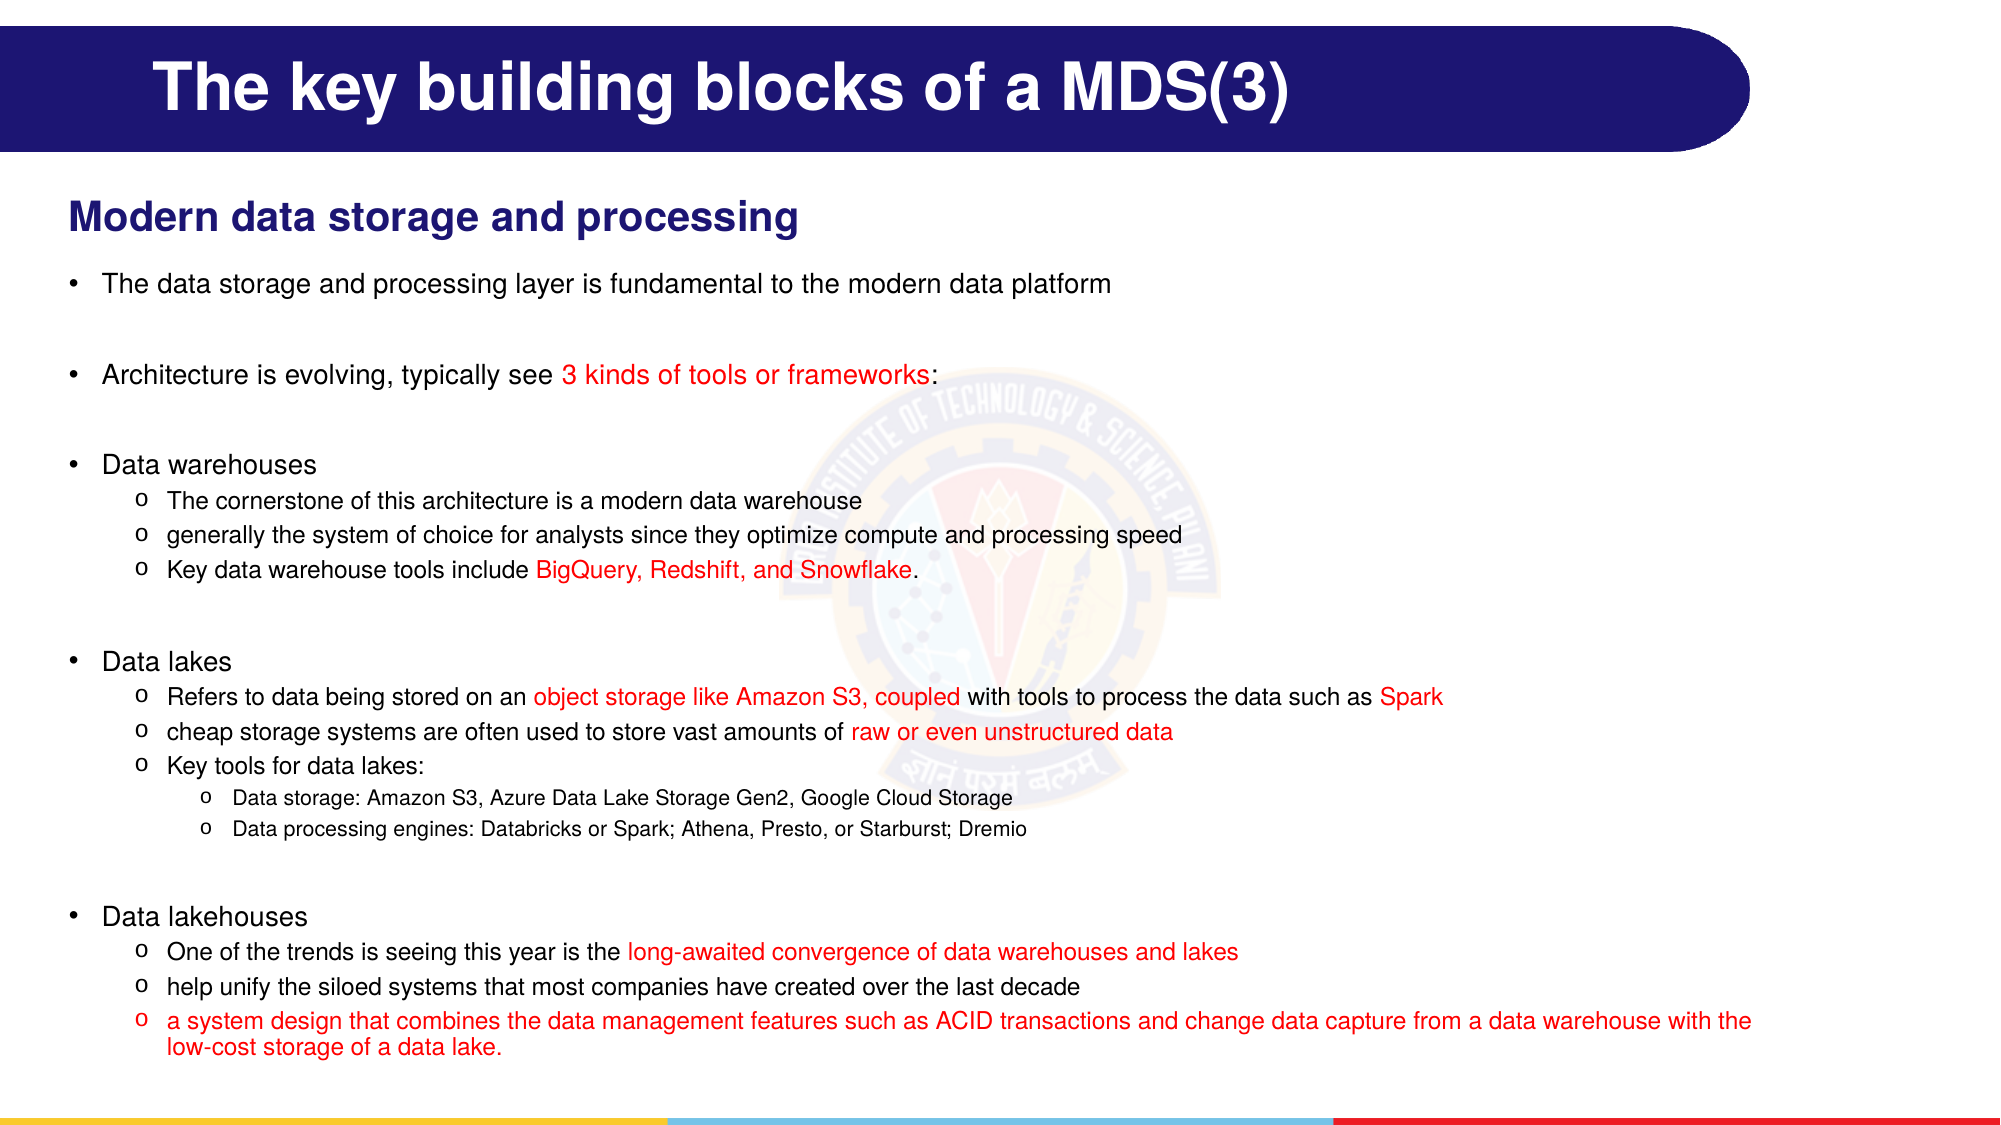

# The key building blocks of a MDS(3)
Modern data storage and processing
The data storage and processing layer is fundamental to the modern data platform

Architecture is evolving, typically see 3 kinds of tools or frameworks:

Data warehouses
The cornerstone of this architecture is a modern data warehouse
generally the system of choice for analysts since they optimize compute and processing speed
Key data warehouse tools include BigQuery, Redshift, and Snowflake.

Data lakes
Refers to data being stored on an object storage like Amazon S3, coupled with tools to process the data such as Spark
cheap storage systems are often used to store vast amounts of raw or even unstructured data
Key tools for data lakes:
Data storage: Amazon S3, Azure Data Lake Storage Gen2, Google Cloud Storage
Data processing engines: Databricks or Spark; Athena, Presto, or Starburst; Dremio

Data lakehouses
One of the trends is seeing this year is the long-awaited convergence of data warehouses and lakes
help unify the siloed systems that most companies have created over the last decade
a system design that combines the data management features such as ACID transactions and change data capture from a data warehouse with the low-cost storage of a data lake.